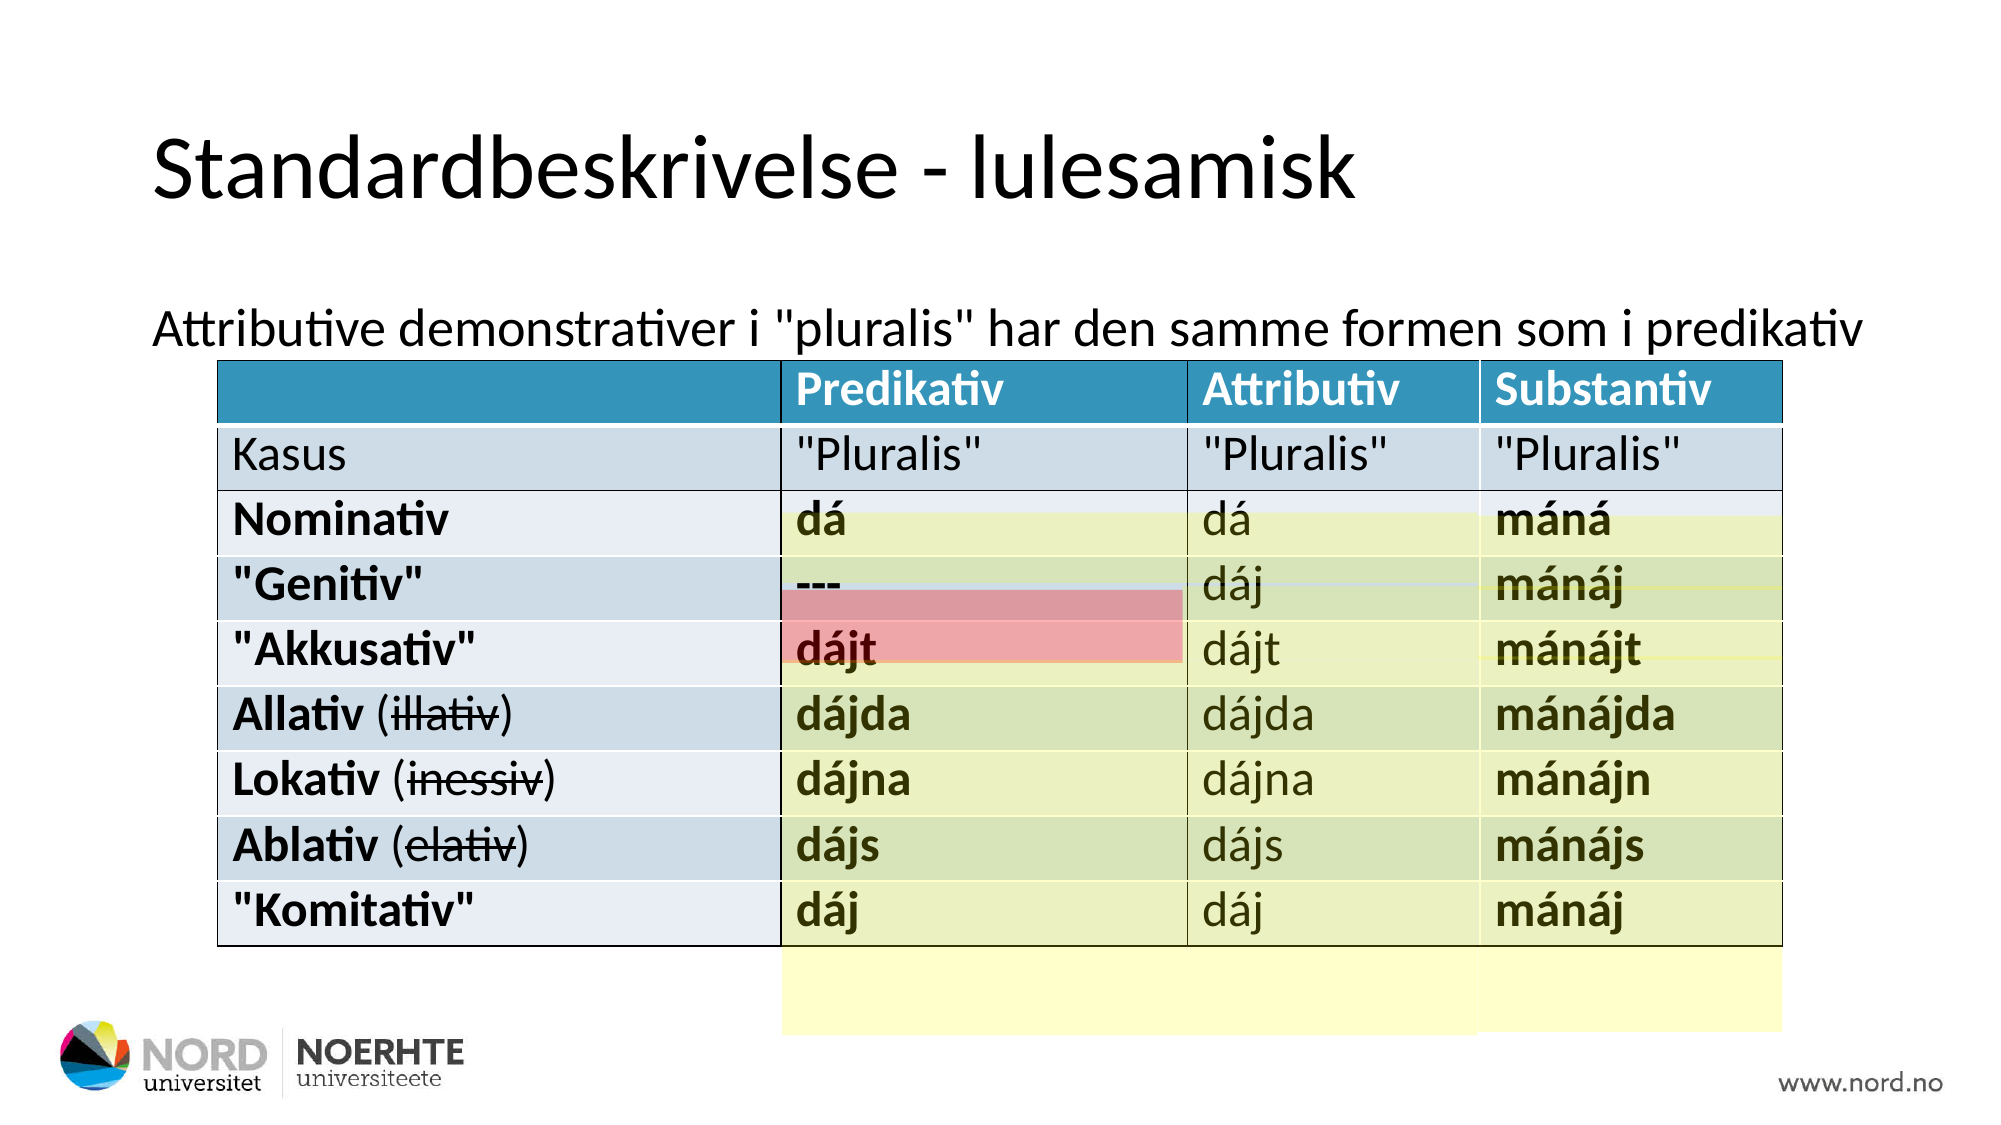

# Standardbeskrivelse - lulesamisk
Attributive demonstrativer i "pluralis" har den samme formen som i predikativ
|  | Predikativ | Attributiv | Substantiv |
| --- | --- | --- | --- |
| Kasus | "Pluralis" | "Pluralis" | "Pluralis" |
| Nominativ | dá | dá | máná |
| "Genitiv" | --- | dáj | mánáj |
| "Akkusativ" | dájt | dájt | mánájt |
| Allativ (illativ) | dájda | dájda | mánájda |
| Lokativ (inessiv) | dájna | dájna | mánájn |
| Ablativ (elativ) | dájs | dájs | mánájs |
| "Komitativ" | dáj | dáj | mánáj |